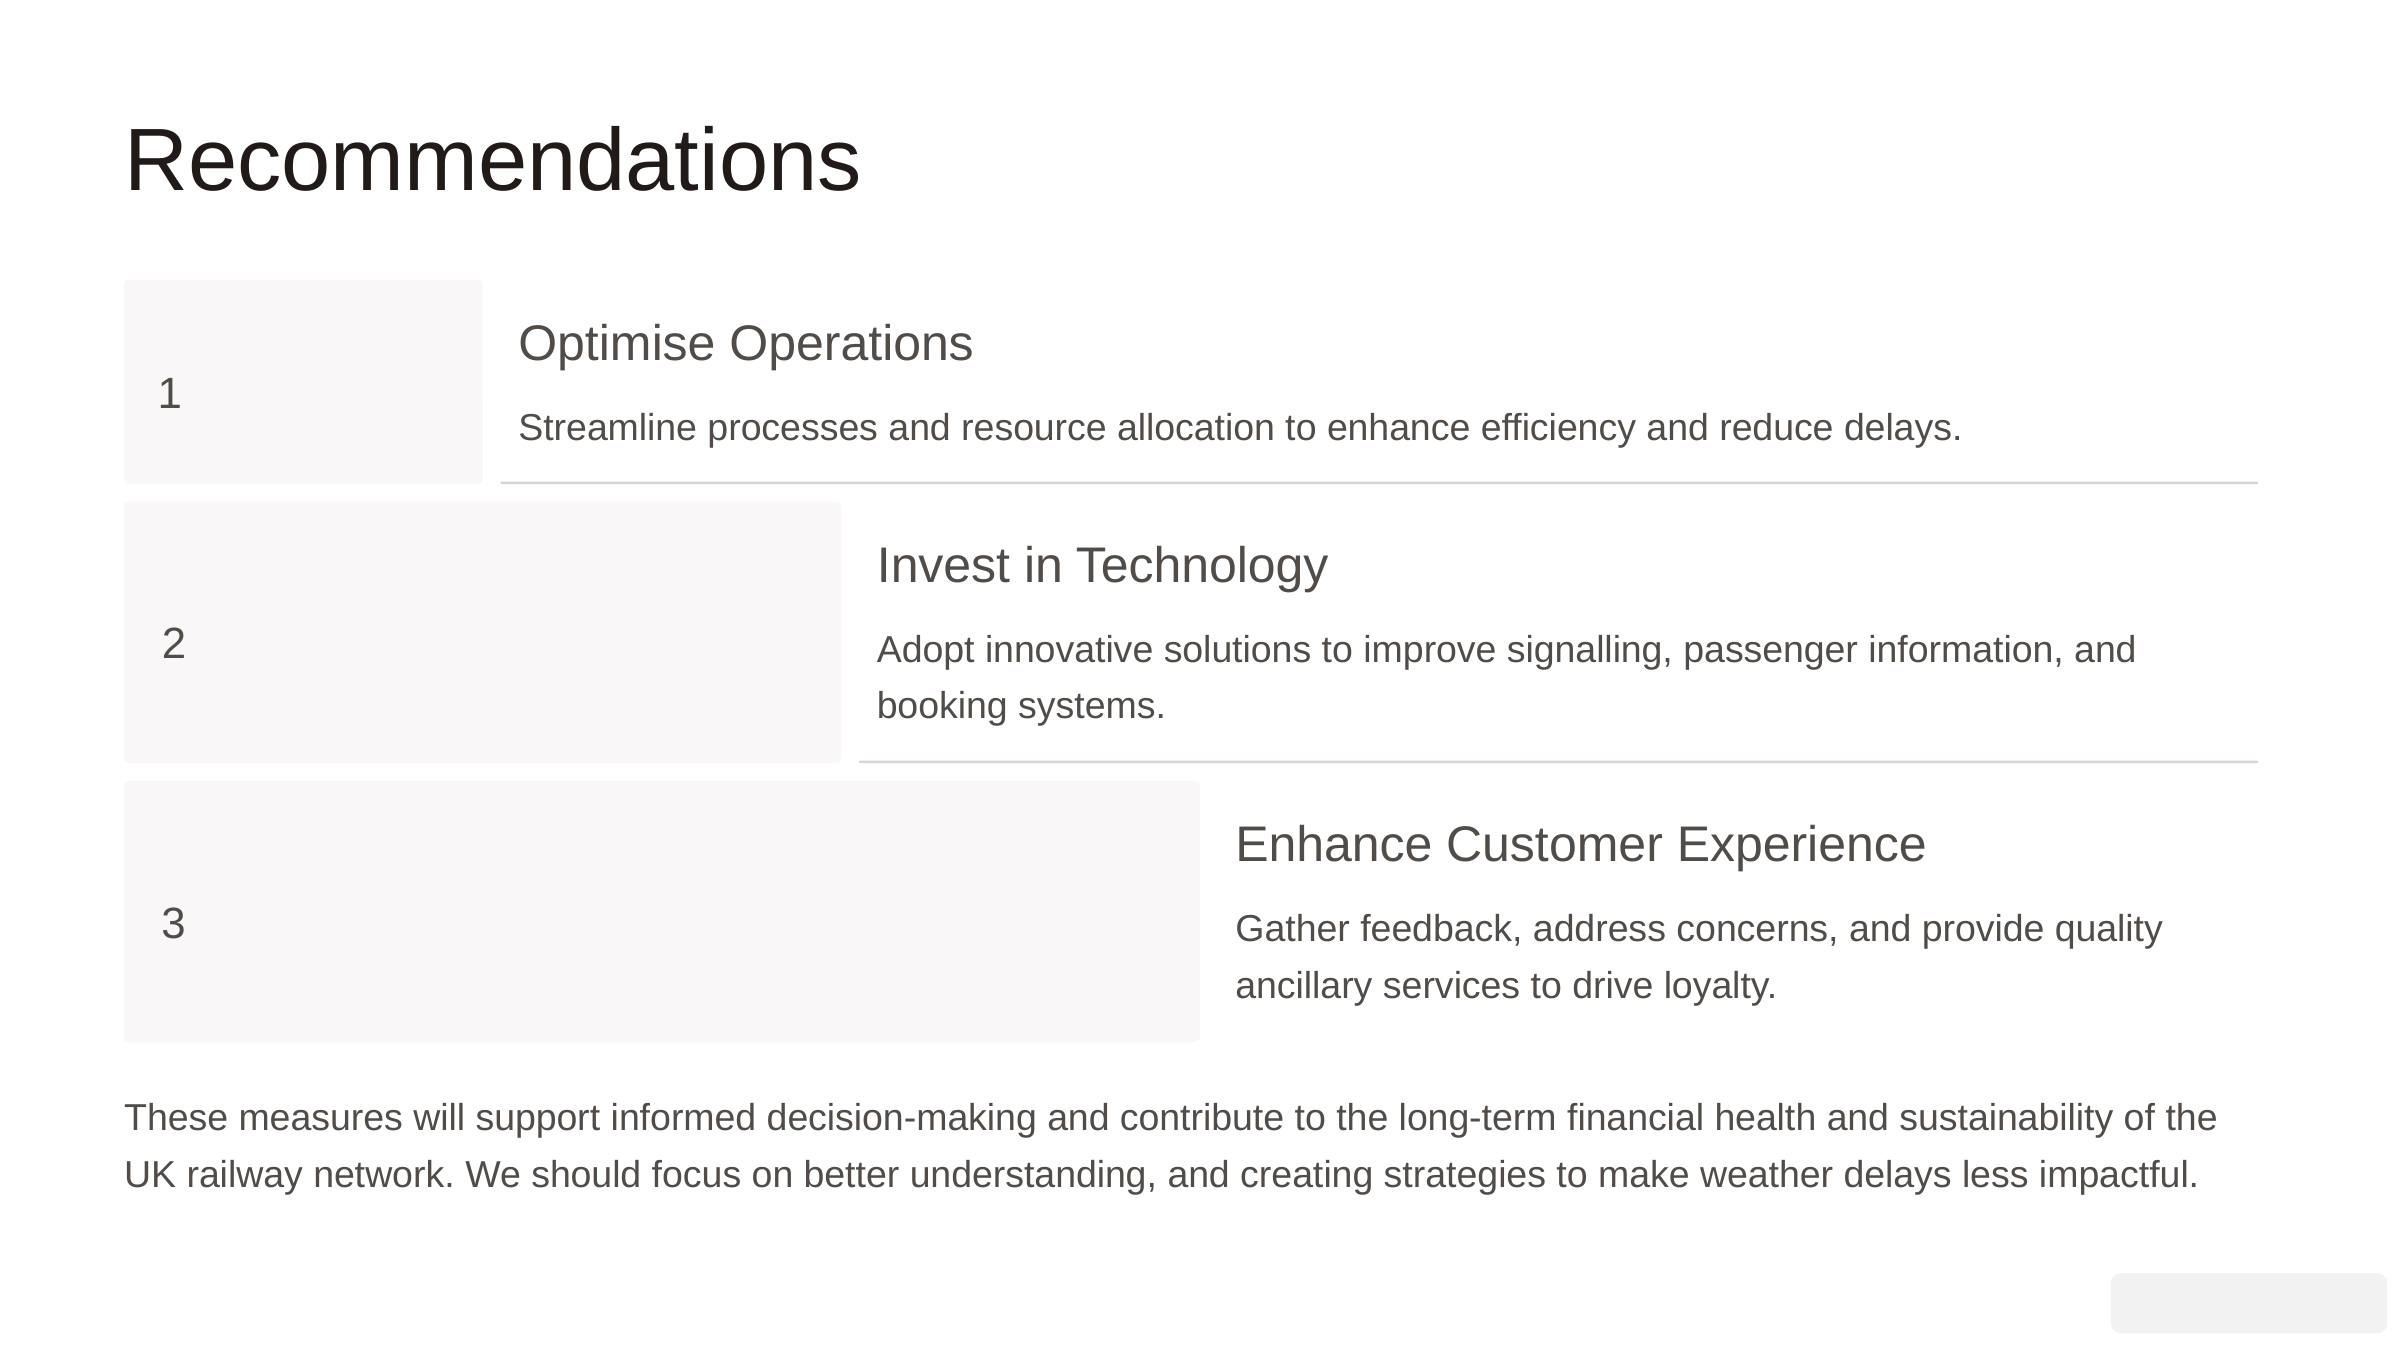

Recommendations

Optimise Operations
1
Streamline processes and resource allocation to enhance efficiency and reduce delays.

Invest in Technology
2
Adopt innovative solutions to improve signalling, passenger information, and booking systems.

Enhance Customer Experience
3
Gather feedback, address concerns, and provide quality ancillary services to drive loyalty.
These measures will support informed decision-making and contribute to the long-term financial health and sustainability of the UK railway network. We should focus on better understanding, and creating strategies to make weather delays less impactful.